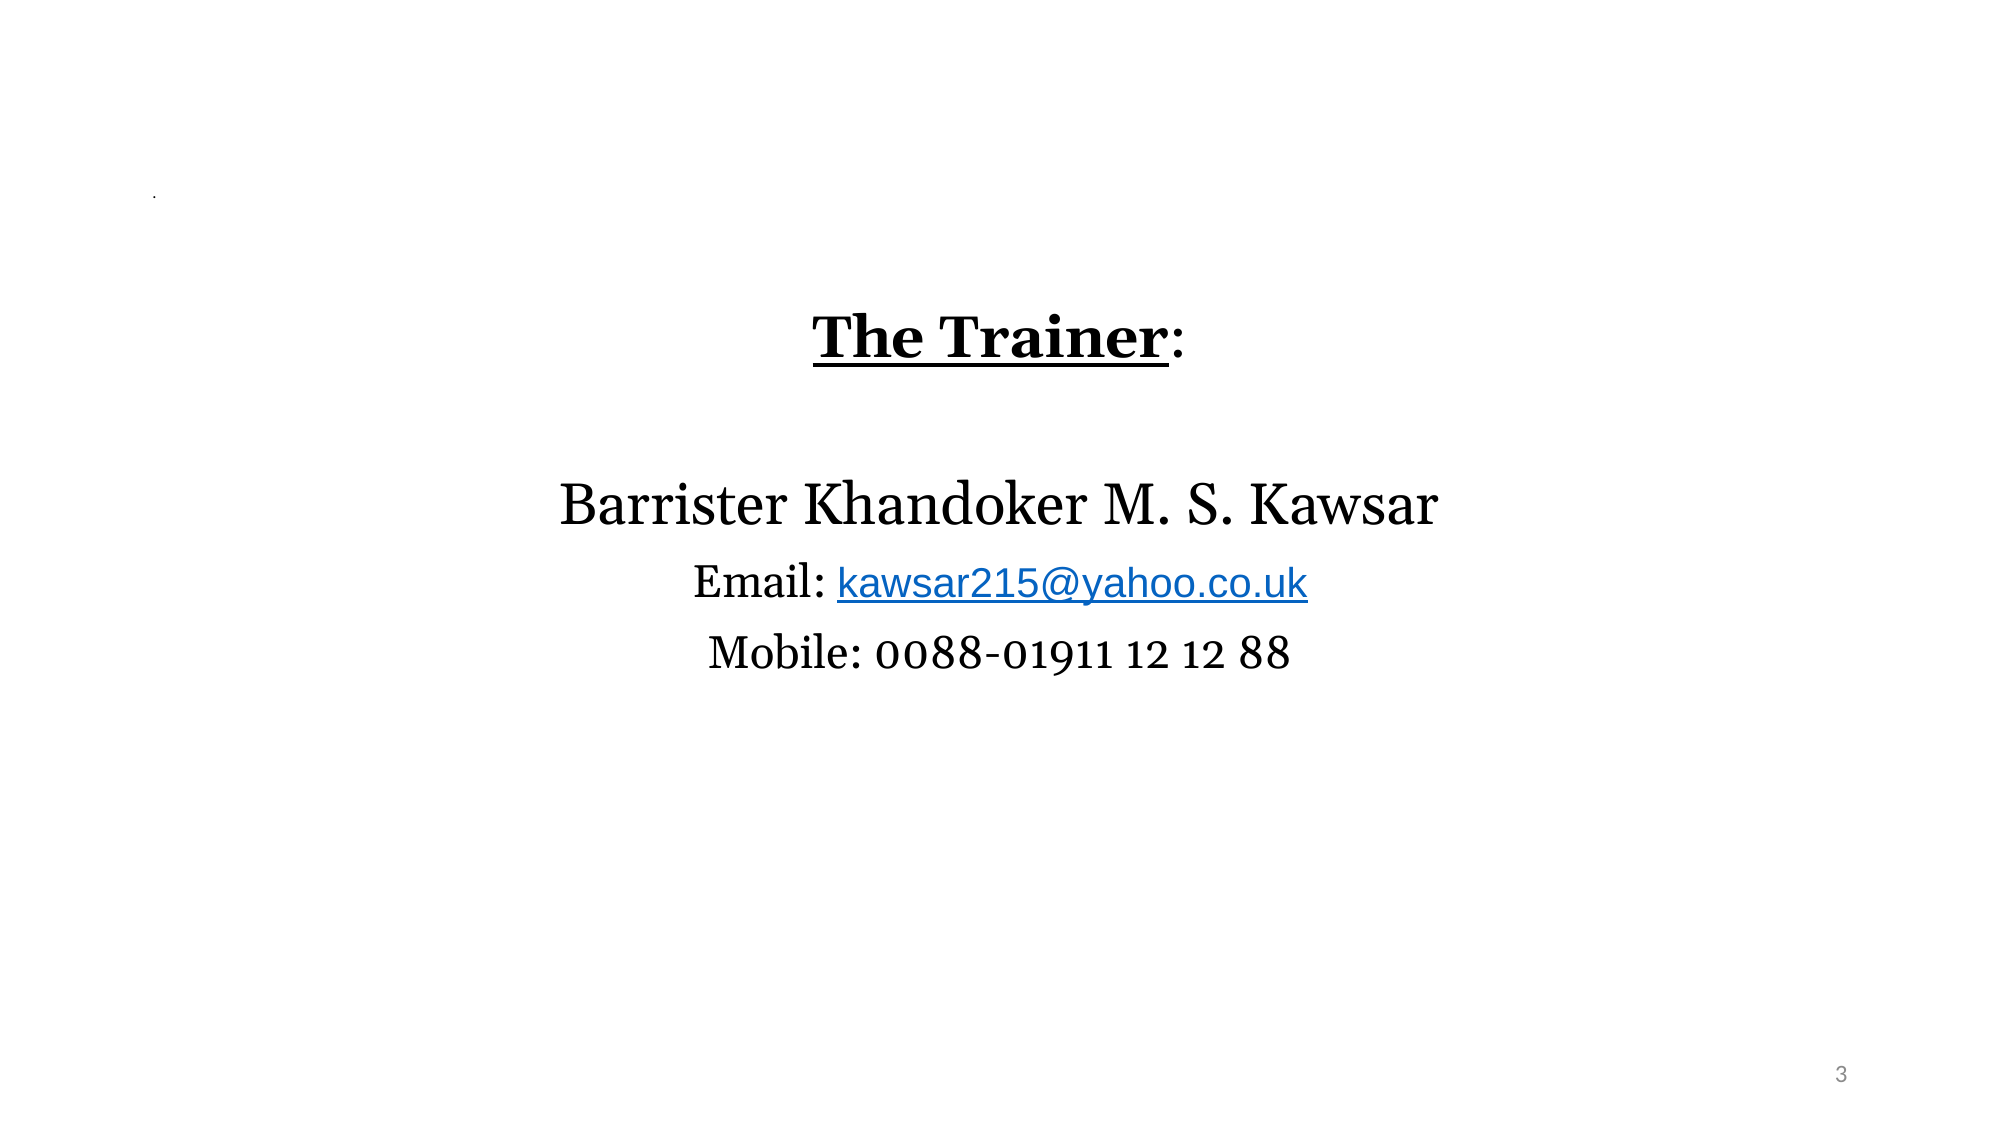

# .
The Trainer:

Barrister Khandoker M. S. Kawsar
Email: kawsar215@yahoo.co.uk
Mobile: 0088-01911 12 12 88
3